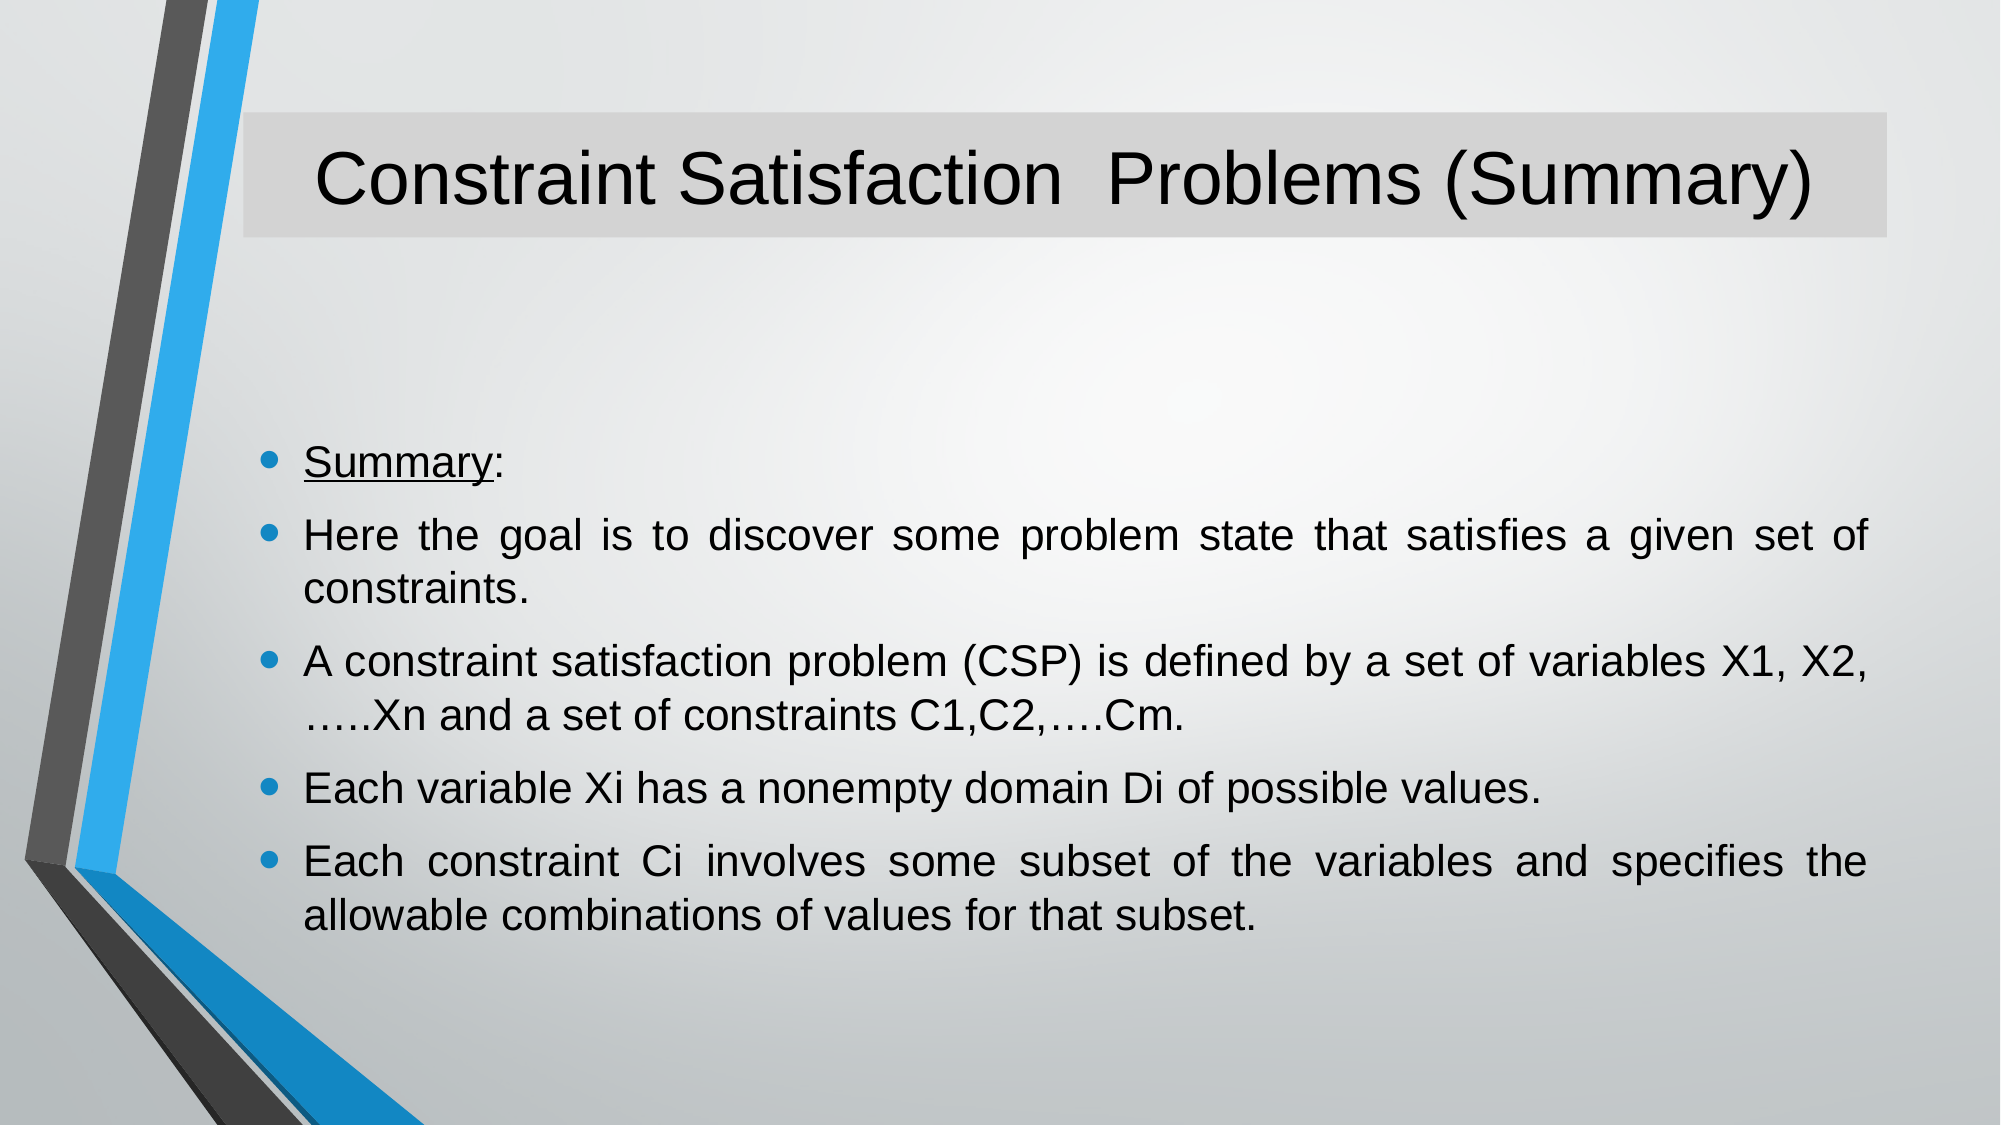

# Constraint Satisfaction  Problems (Summary)
Summary:
Here the goal is to discover some problem state that satisfies a given set of constraints.
A constraint satisfaction problem (CSP) is defined by a set of variables X1, X2,…..Xn and a set of constraints C1,C2,….Cm.
Each variable Xi has a nonempty domain Di of possible values.
Each constraint Ci involves some subset of the variables and specifies the allowable combinations of values for that subset.